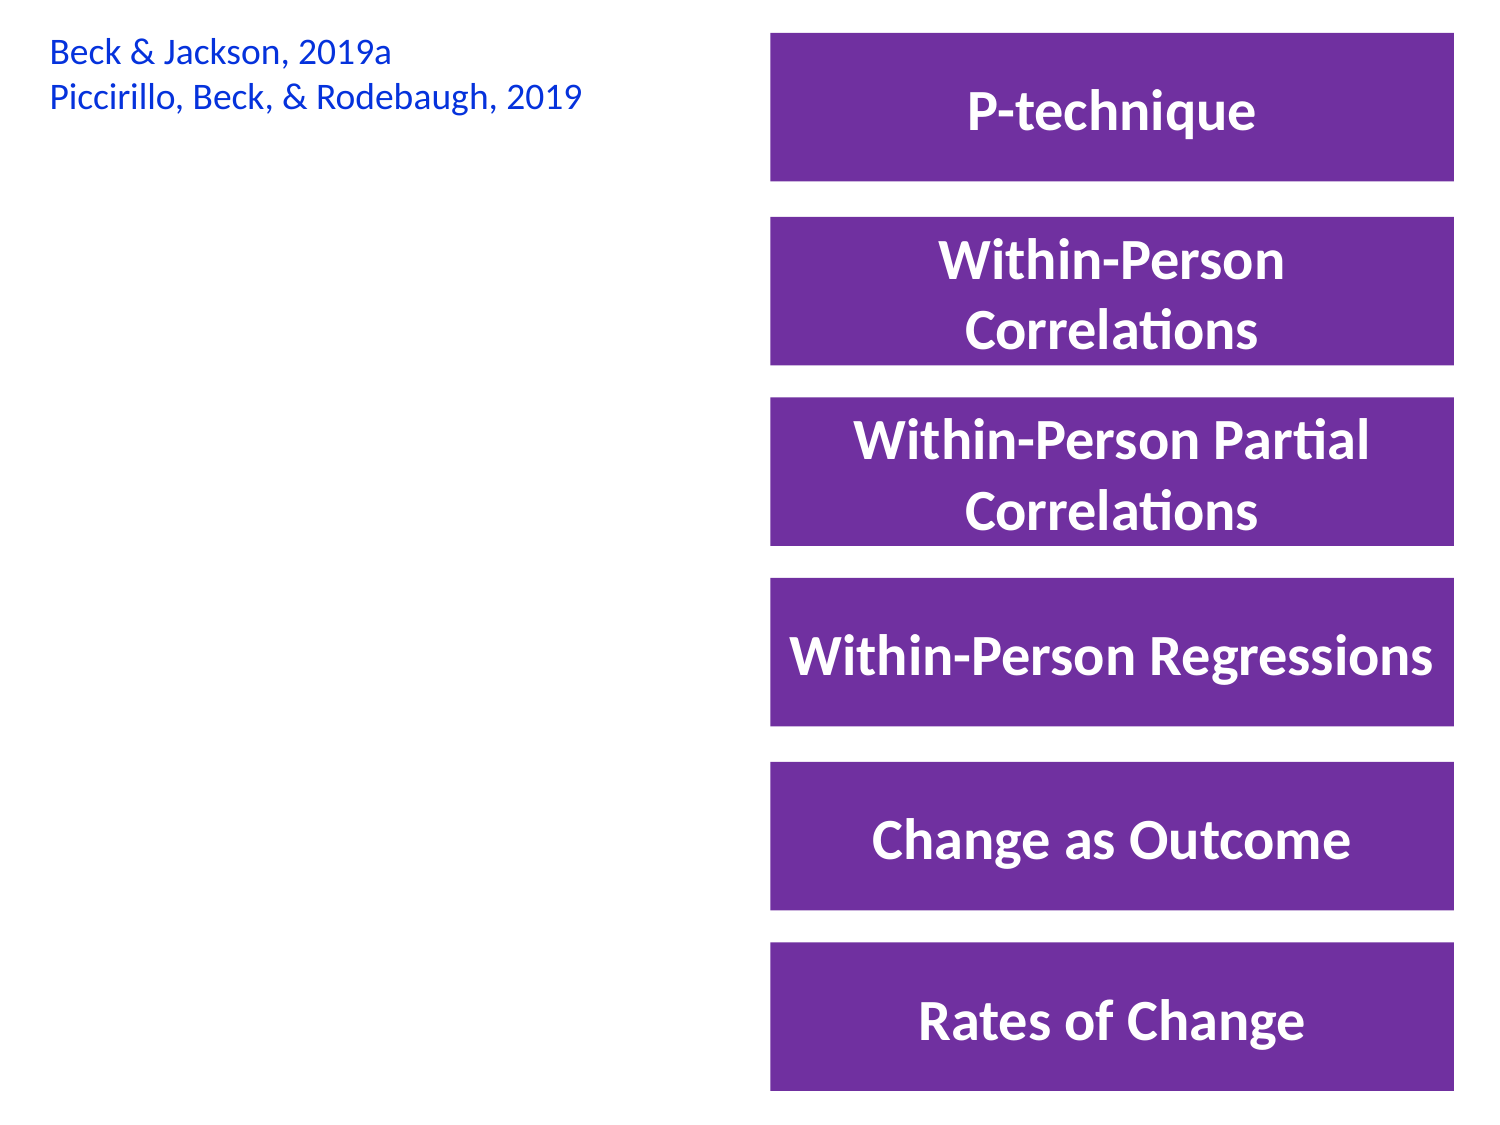

Beck & Jackson, 2019a
Piccirillo, Beck, & Rodebaugh, 2019
P-technique
Within-Person Correlations
Within-Person Partial Correlations
Within-Person Regressions
Change as Outcome
Rates of Change